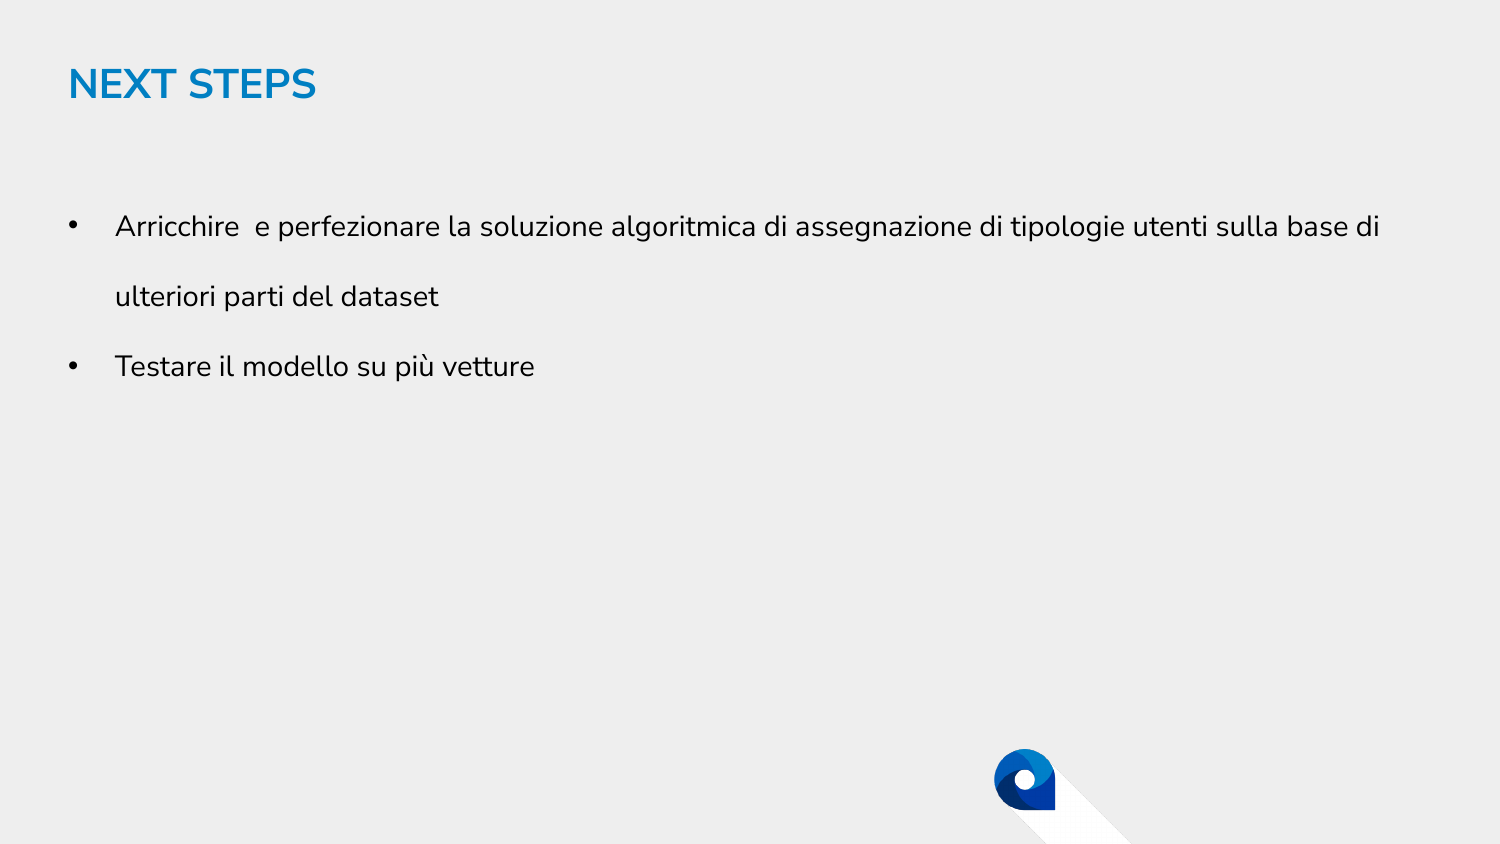

# Next steps
Arricchire  e perfezionare la soluzione algoritmica di assegnazione di tipologie utenti sulla base di ulteriori parti del dataset
Testare il modello su più vetture